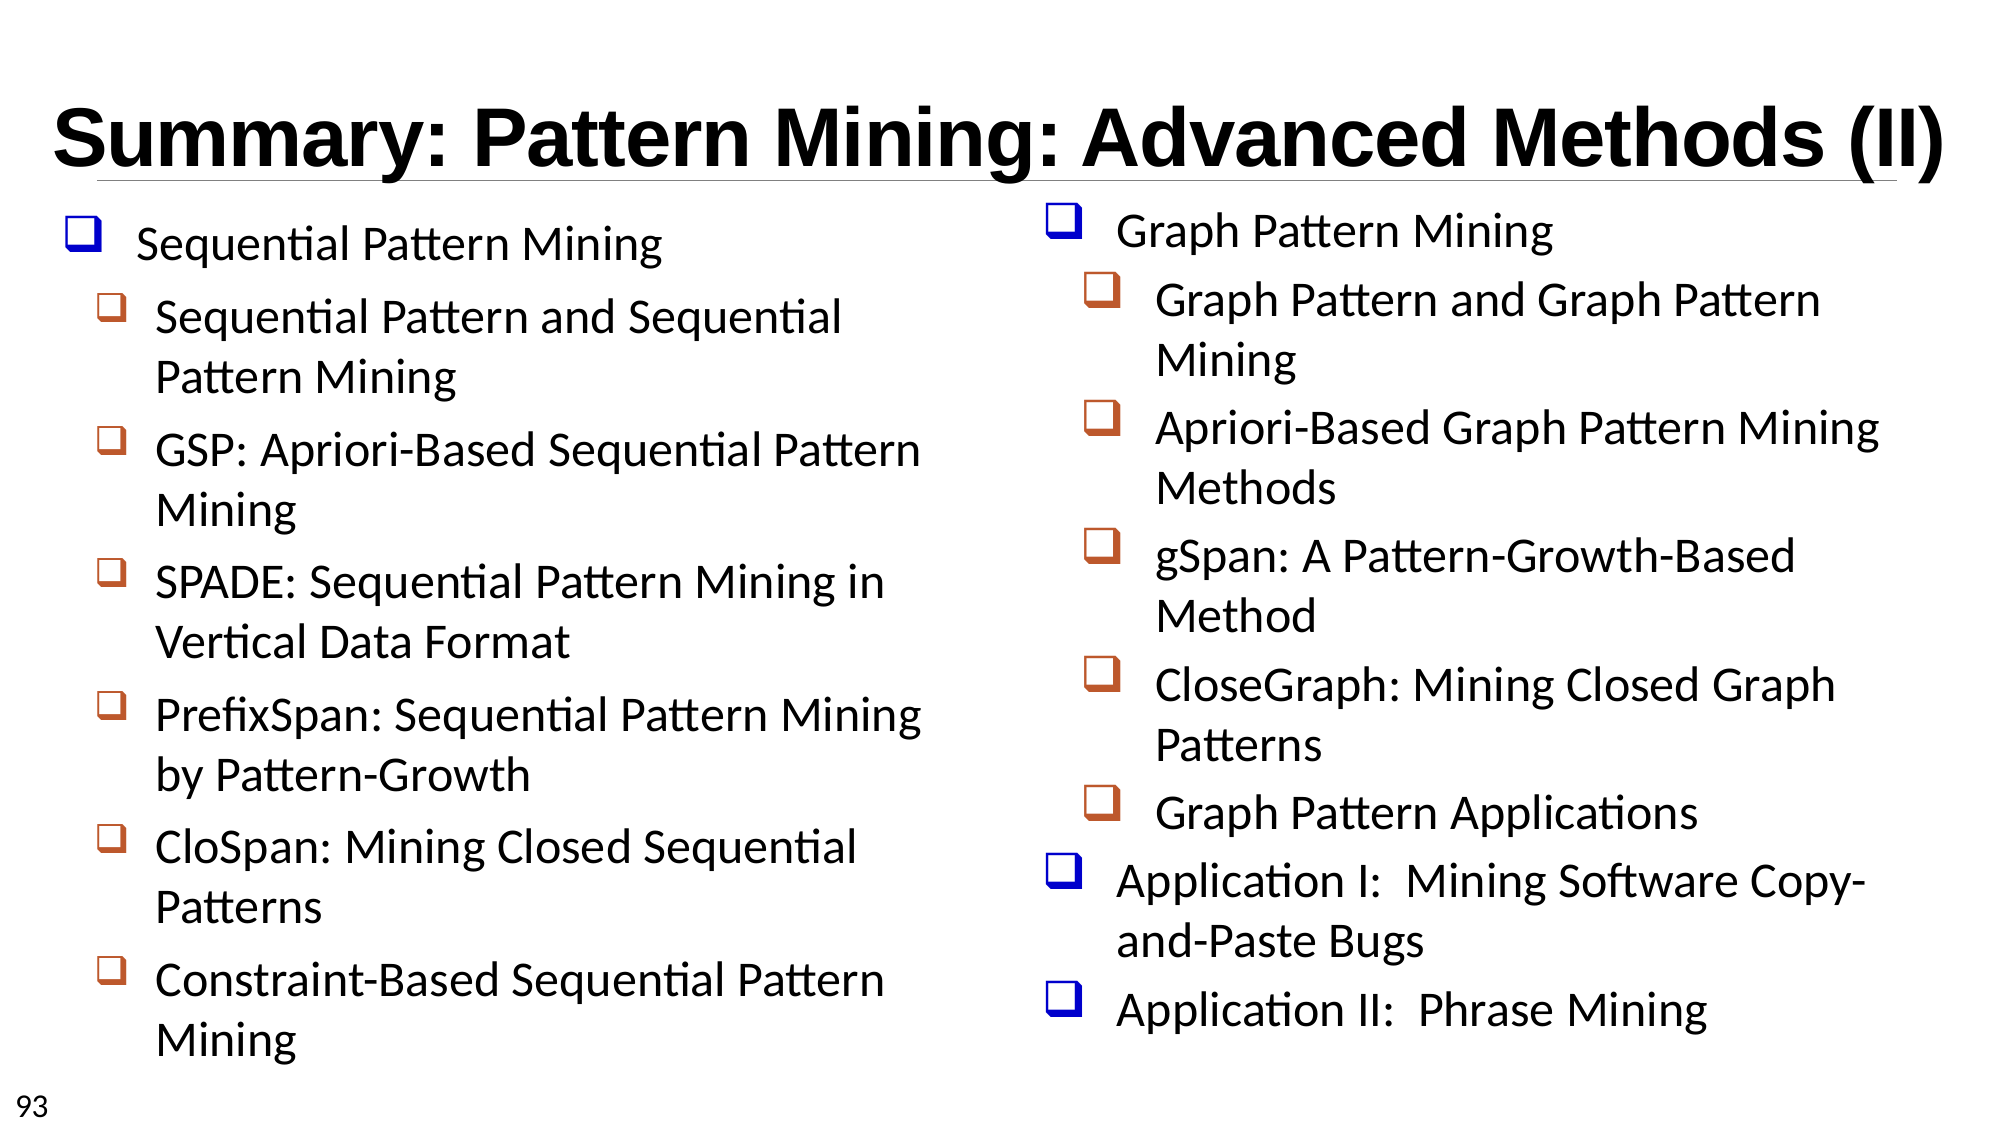

# Summary: Pattern Mining: Advanced Methods (II)
Graph Pattern Mining
Graph Pattern and Graph Pattern Mining
Apriori-Based Graph Pattern Mining Methods
gSpan: A Pattern-Growth-Based Method
CloseGraph: Mining Closed Graph Patterns
Graph Pattern Applications
Application I:  Mining Software Copy-and-Paste Bugs
Application II:  Phrase Mining
Sequential Pattern Mining
Sequential Pattern and Sequential Pattern Mining
GSP: Apriori-Based Sequential Pattern Mining
SPADE: Sequential Pattern Mining in Vertical Data Format
PrefixSpan: Sequential Pattern Mining by Pattern-Growth
CloSpan: Mining Closed Sequential Patterns
Constraint-Based Sequential Pattern Mining